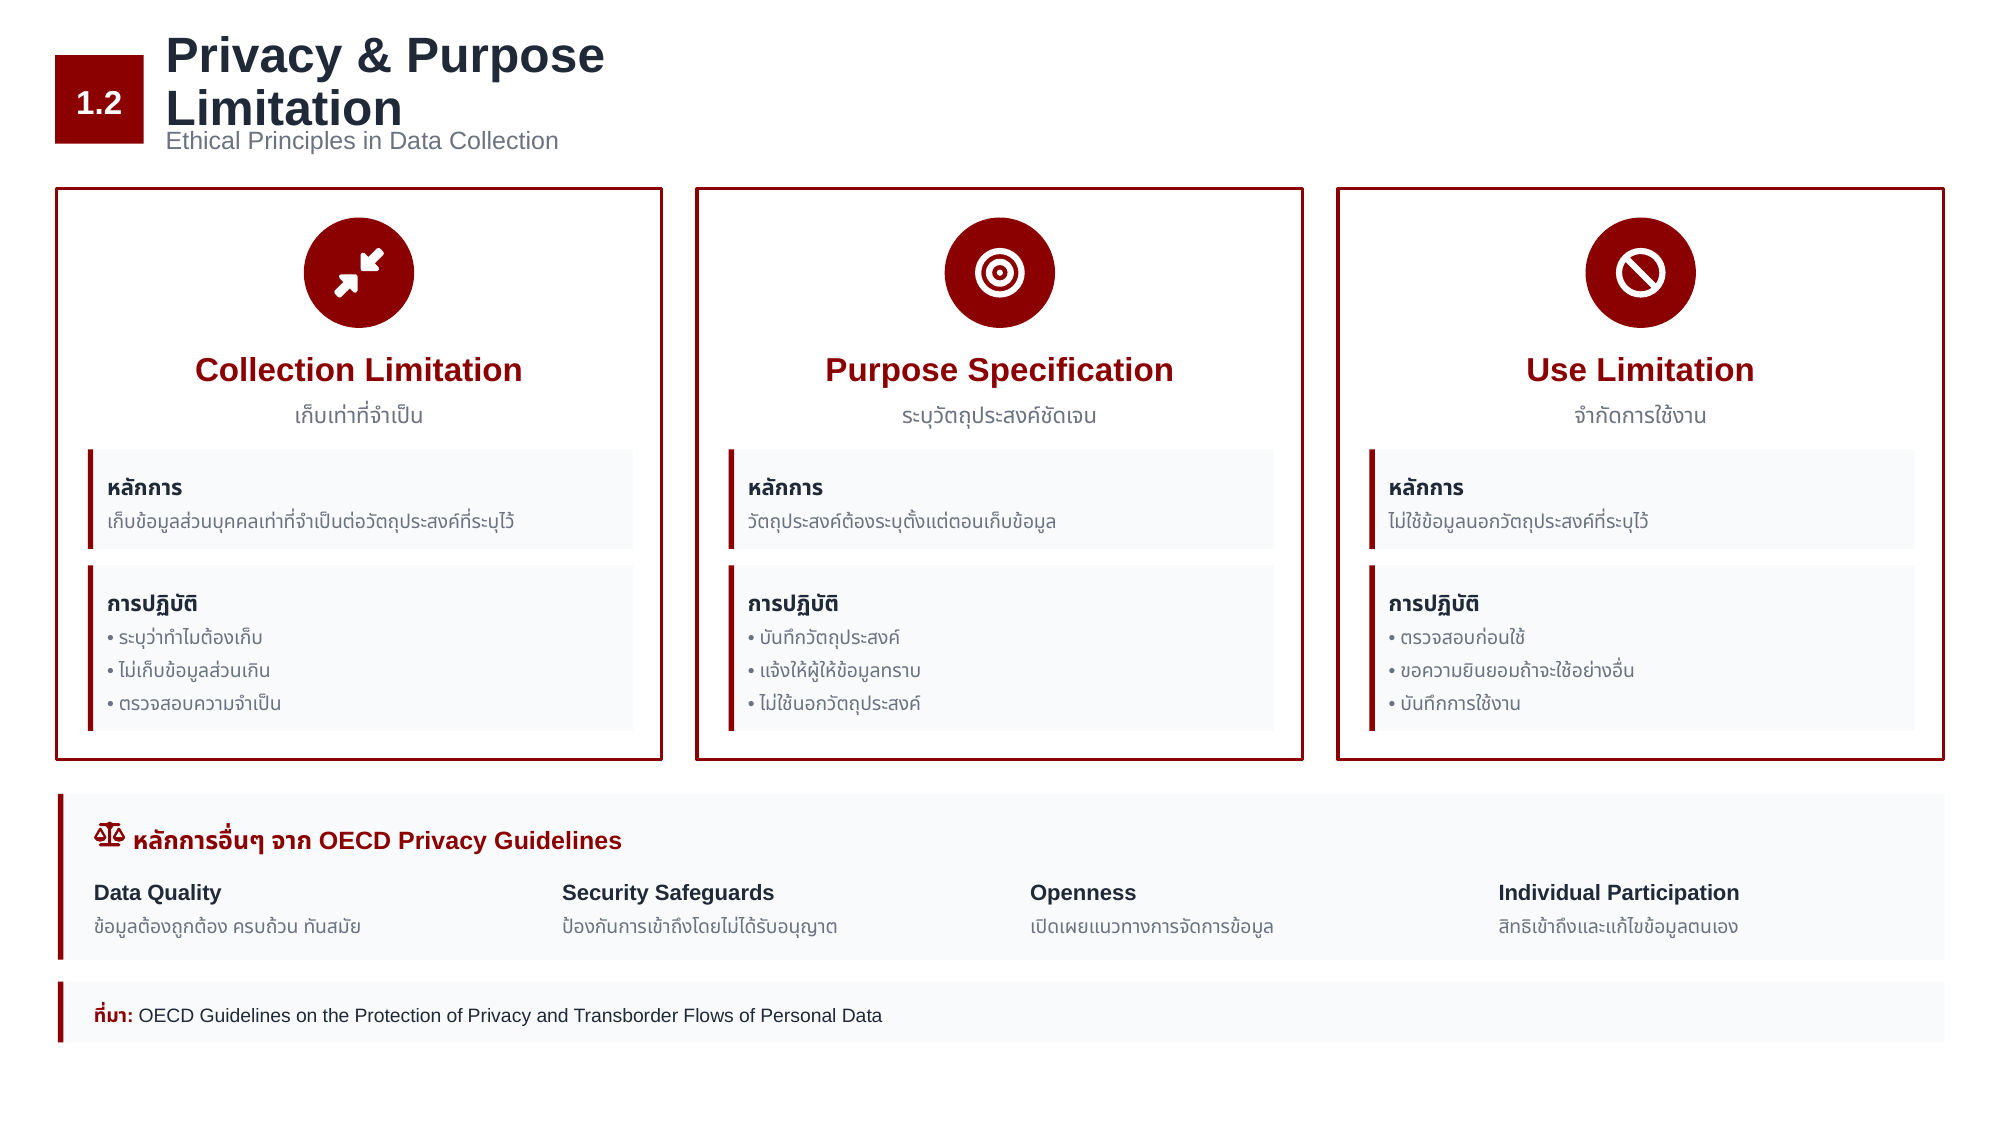

1.2

Privacy & Purpose Limitation
Ethical Principles in Data Collection

Collection Limitation
Purpose Specification
Use Limitation
เก็บเท่าที่จำเป็น
ระบุวัตถุประสงค์ชัดเจน
จำกัดการใช้งาน

หลักการ
หลักการ
หลักการ
เก็บข้อมูลส่วนบุคคลเท่าที่จำเป็นต่อวัตถุประสงค์ที่ระบุไว้
วัตถุประสงค์ต้องระบุตั้งแต่ตอนเก็บข้อมูล
ไม่ใช้ข้อมูลนอกวัตถุประสงค์ที่ระบุไว้

การปฏิบัติ
การปฏิบัติ
การปฏิบัติ
• ระบุว่าทำไมต้องเก็บ
• บันทึกวัตถุประสงค์
• ตรวจสอบก่อนใช้
• ไม่เก็บข้อมูลส่วนเกิน
• แจ้งให้ผู้ให้ข้อมูลทราบ
• ขอความยินยอมถ้าจะใช้อย่างอื่น
• ตรวจสอบความจำเป็น
• ไม่ใช้นอกวัตถุประสงค์
• บันทึกการใช้งาน

หลักการอื่นๆ จาก OECD Privacy Guidelines

Data Quality
Security Safeguards
Openness
Individual Participation
ข้อมูลต้องถูกต้อง ครบถ้วน ทันสมัย
ป้องกันการเข้าถึงโดยไม่ได้รับอนุญาต
เปิดเผยแนวทางการจัดการข้อมูล
สิทธิเข้าถึงและแก้ไขข้อมูลตนเอง

ที่มา: OECD Guidelines on the Protection of Privacy and Transborder Flows of Personal Data